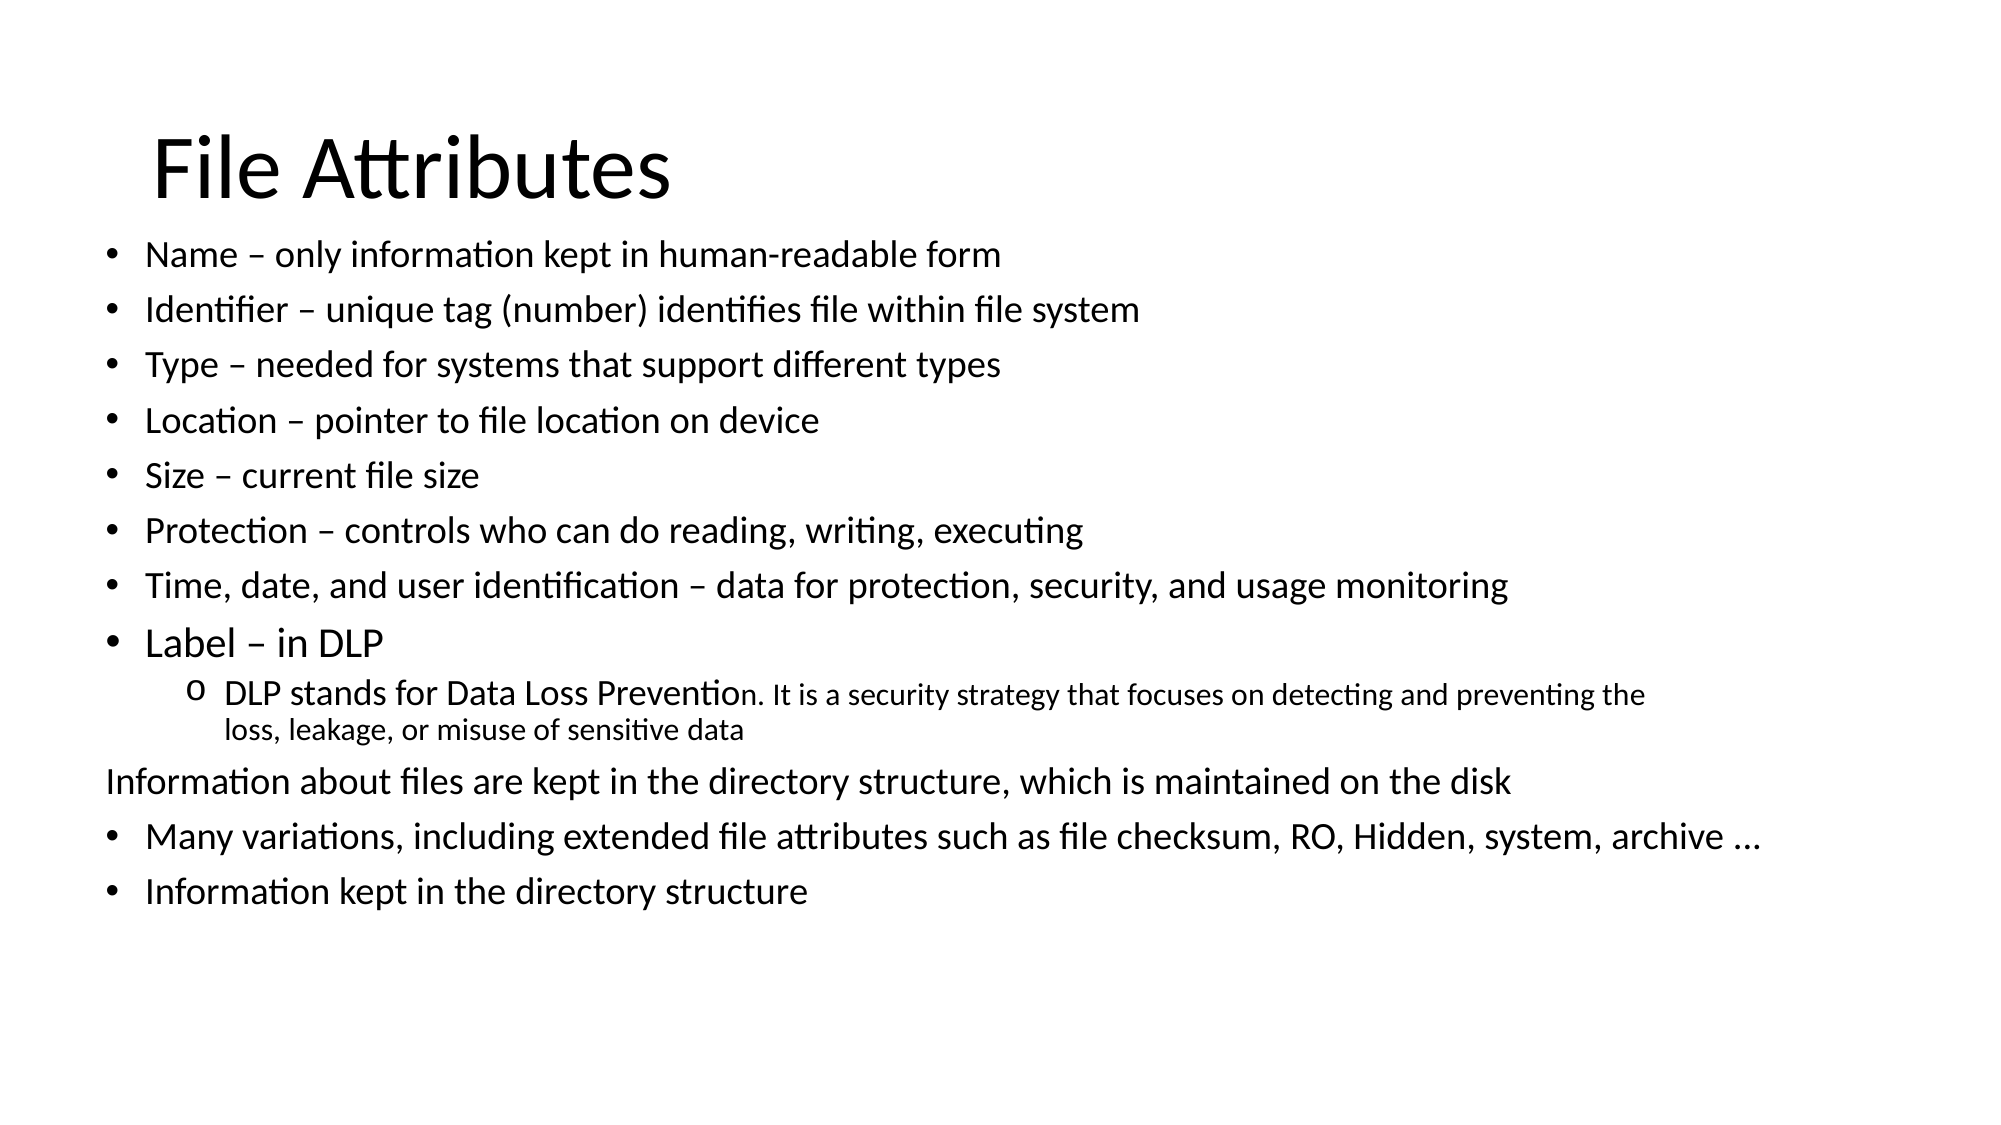

# File Attributes
Name – only information kept in human-readable form
Identifier – unique tag (number) identifies file within file system
Type – needed for systems that support different types
Location – pointer to file location on device
Size – current file size
Protection – controls who can do reading, writing, executing
Time, date, and user identification – data for protection, security, and usage monitoring
Label – in DLP
DLP stands for Data Loss Prevention. It is a security strategy that focuses on detecting and preventing the loss, leakage, or misuse of sensitive data
Information about files are kept in the directory structure, which is maintained on the disk
Many variations, including extended file attributes such as file checksum, RO, Hidden, system, archive ...
Information kept in the directory structure